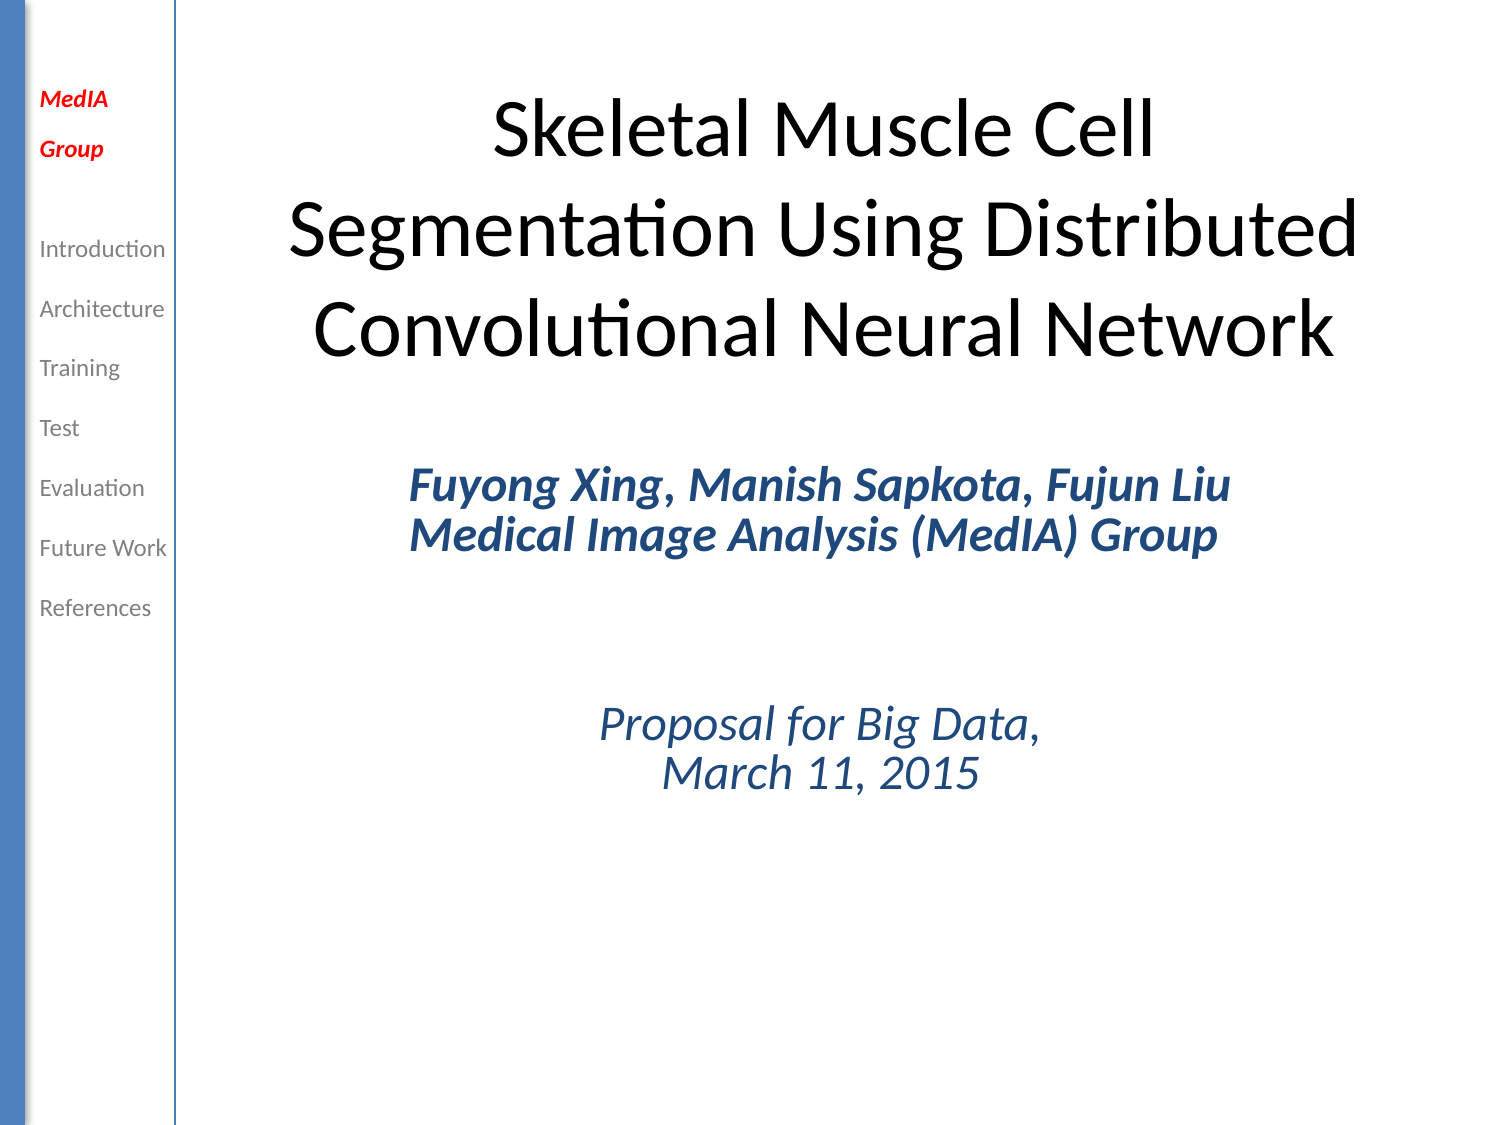

MedIA Group

Introduction

Architecture

Training

Test

Evaluation

Future Work

References
Skeletal Muscle Cell Segmentation Using Distributed Convolutional Neural Network
Fuyong Xing, Manish Sapkota, Fujun Liu
Medical Image Analysis (MedIA) Group
Proposal for Big Data,
March 11, 2015